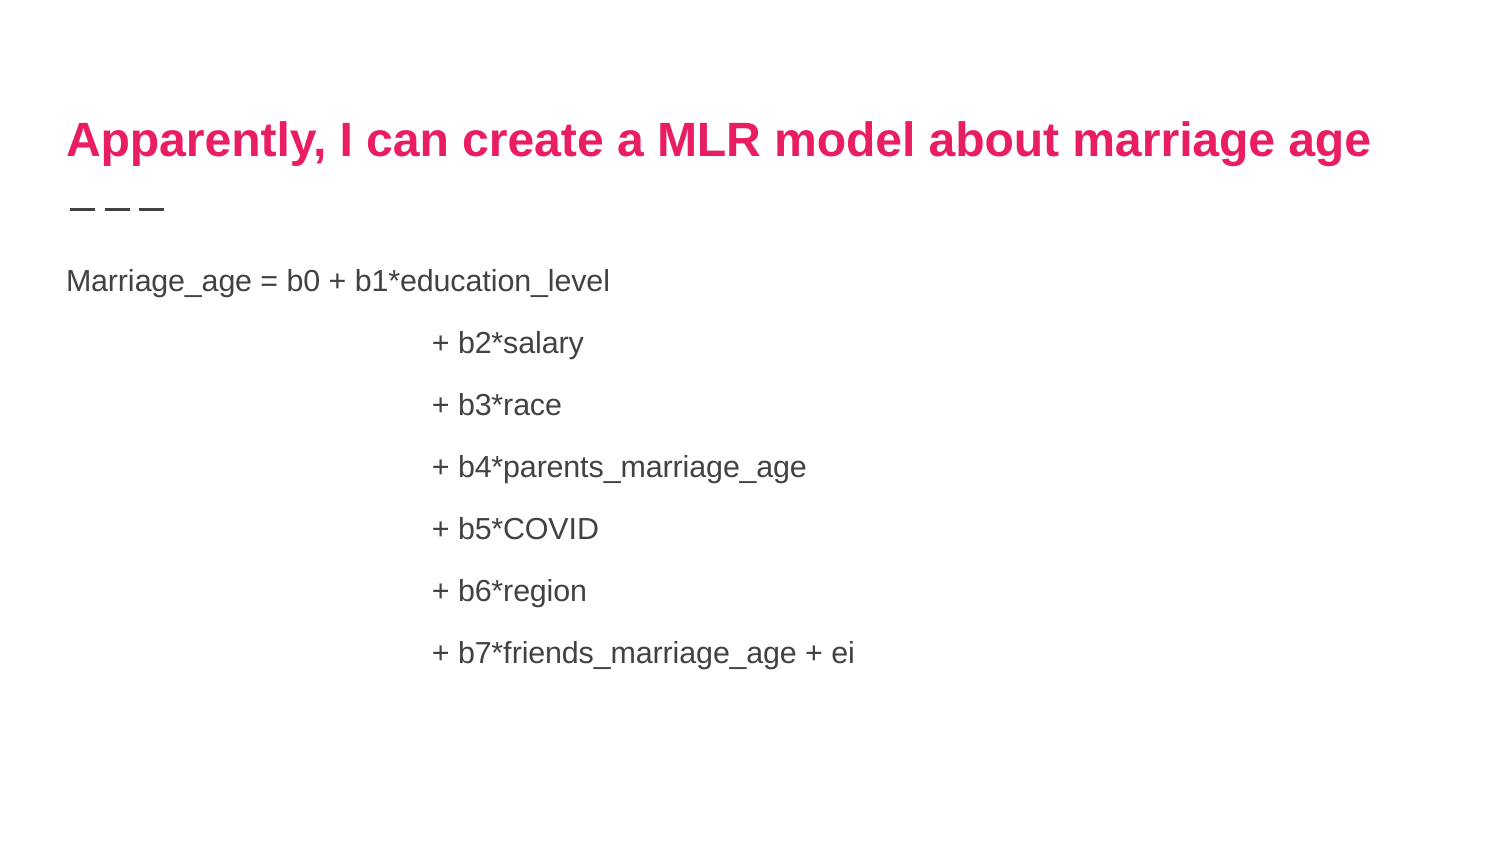

# Apparently, I can create a MLR model about marriage age
Marriage_age = b0 + b1*education_level
 + b2*salary
 + b3*race
 + b4*parents_marriage_age
 + b5*COVID
 + b6*region
 + b7*friends_marriage_age + ei